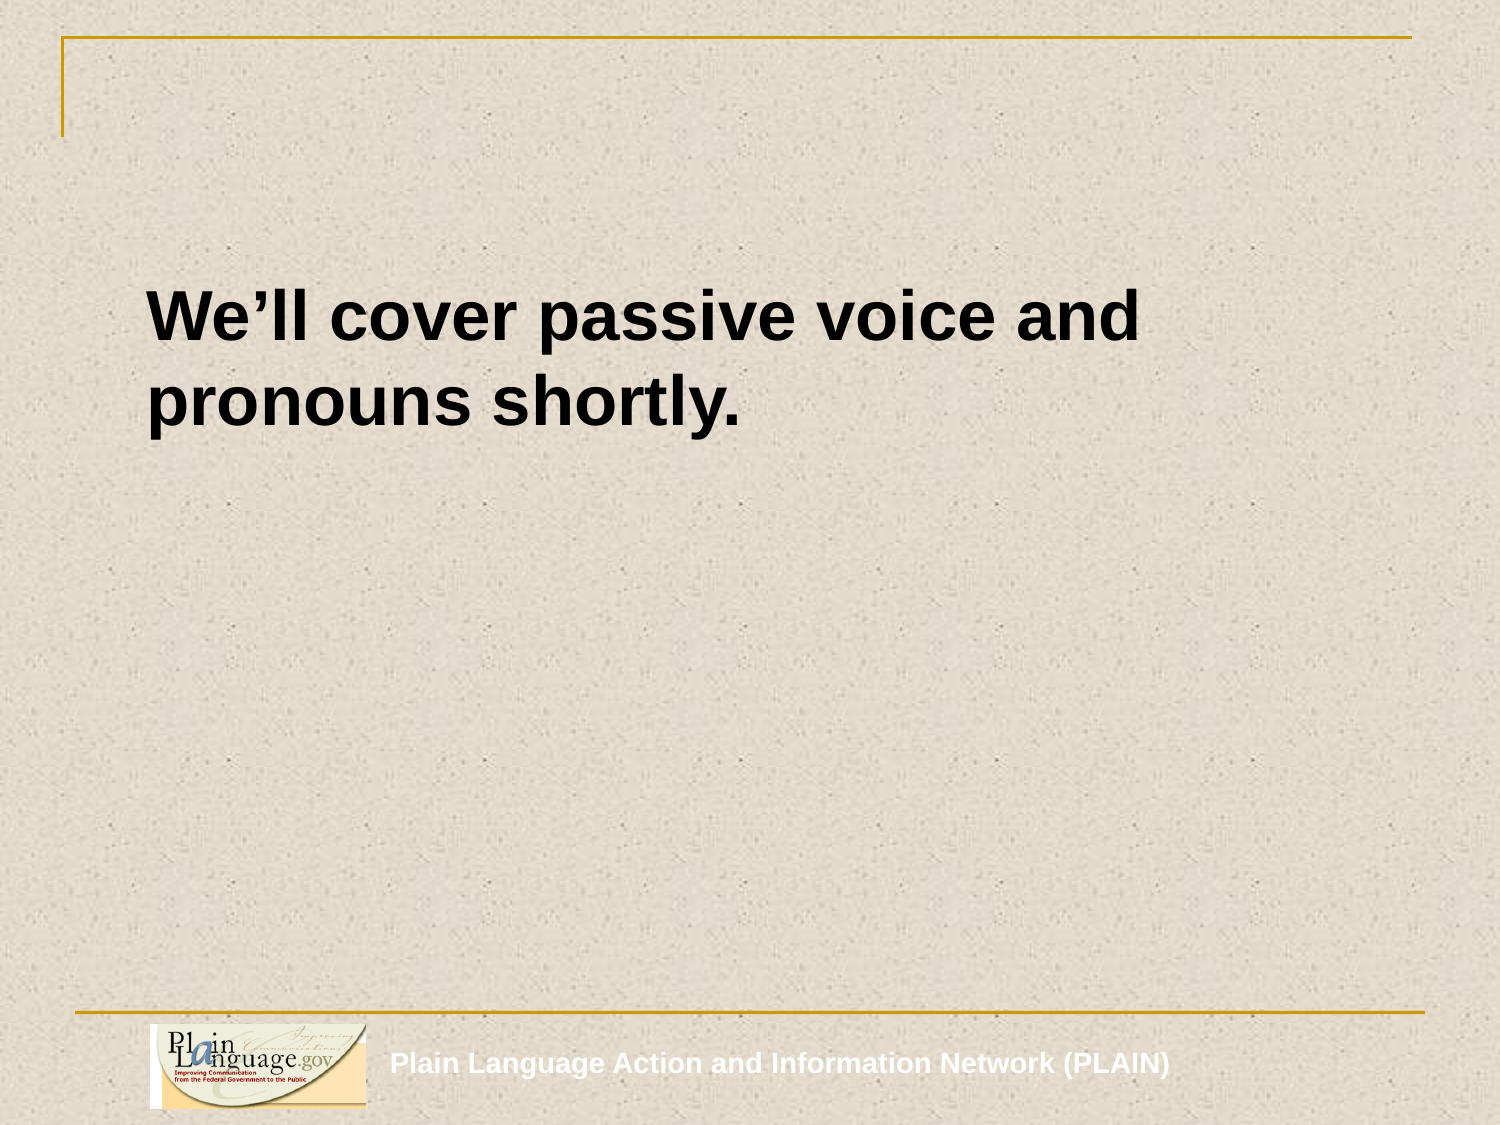

#
	We’ll cover passive voice and pronouns shortly.